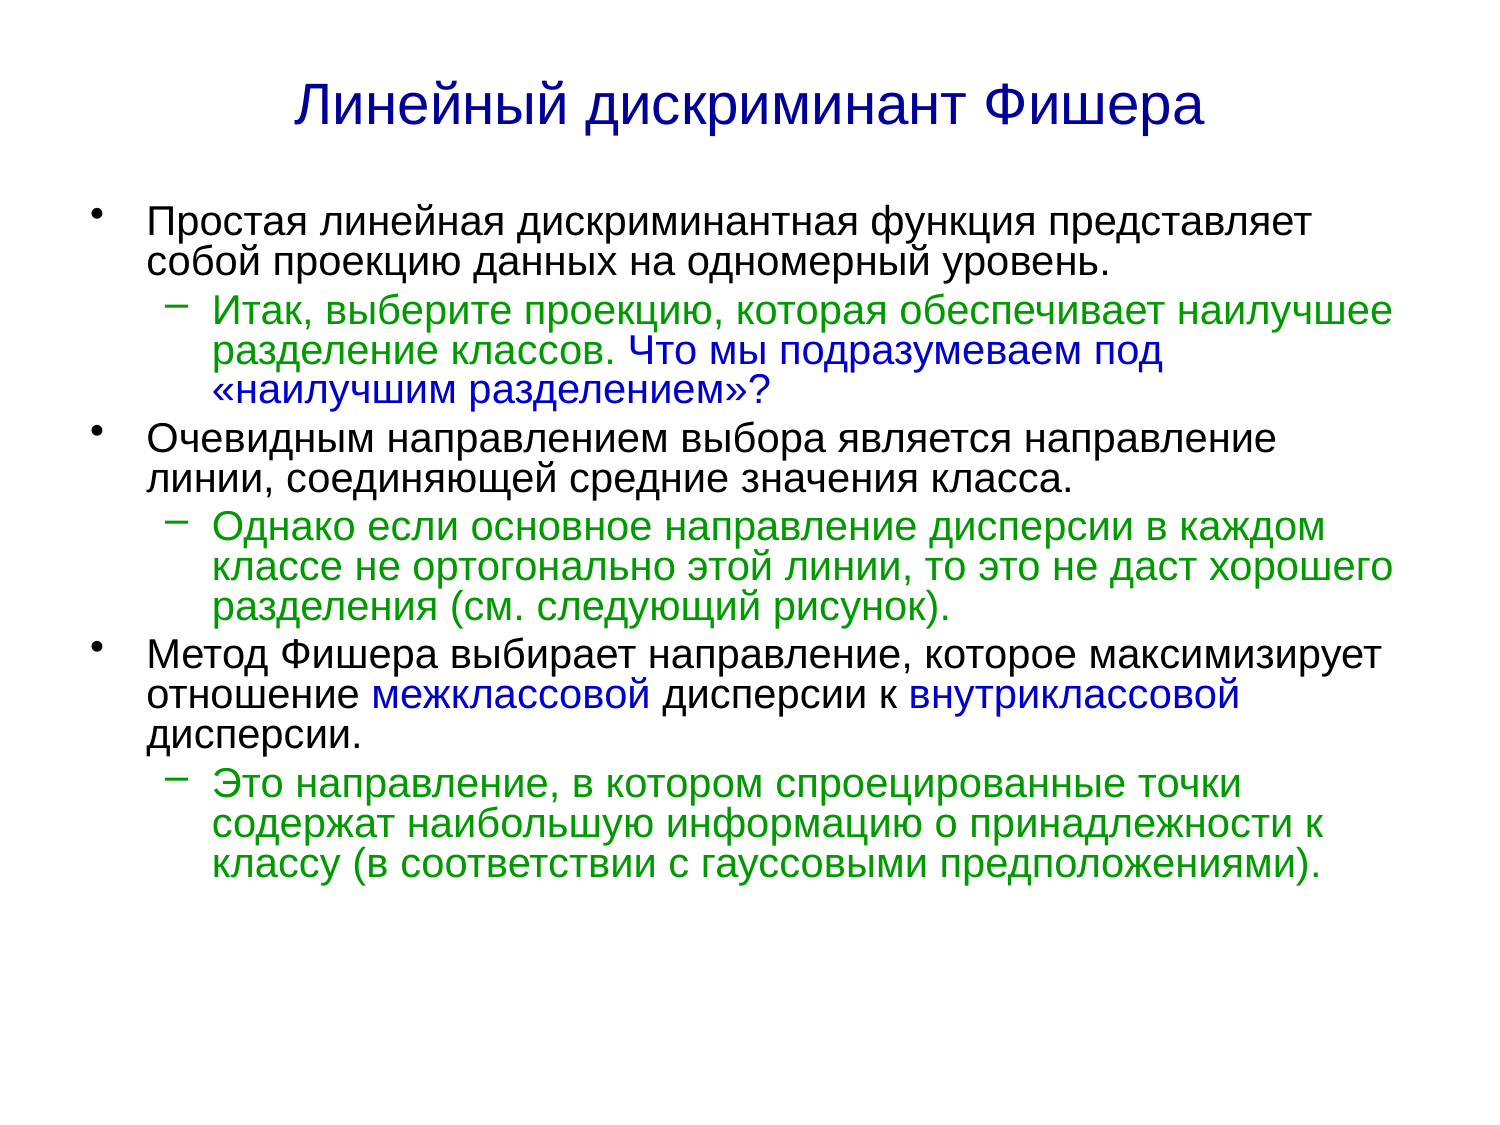

# Линейный дискриминант Фишера
Простая линейная дискриминантная функция представляет собой проекцию данных на одномерный уровень.
Итак, выберите проекцию, которая обеспечивает наилучшее разделение классов. Что мы подразумеваем под «наилучшим разделением»?
Очевидным направлением выбора является направление линии, соединяющей средние значения класса.
Однако если основное направление дисперсии в каждом классе не ортогонально этой линии, то это не даст хорошего разделения (см. следующий рисунок).
Метод Фишера выбирает направление, которое максимизирует отношение межклассовой дисперсии к внутриклассовой дисперсии.
Это направление, в котором спроецированные точки содержат наибольшую информацию о принадлежности к классу (в соответствии с гауссовыми предположениями).